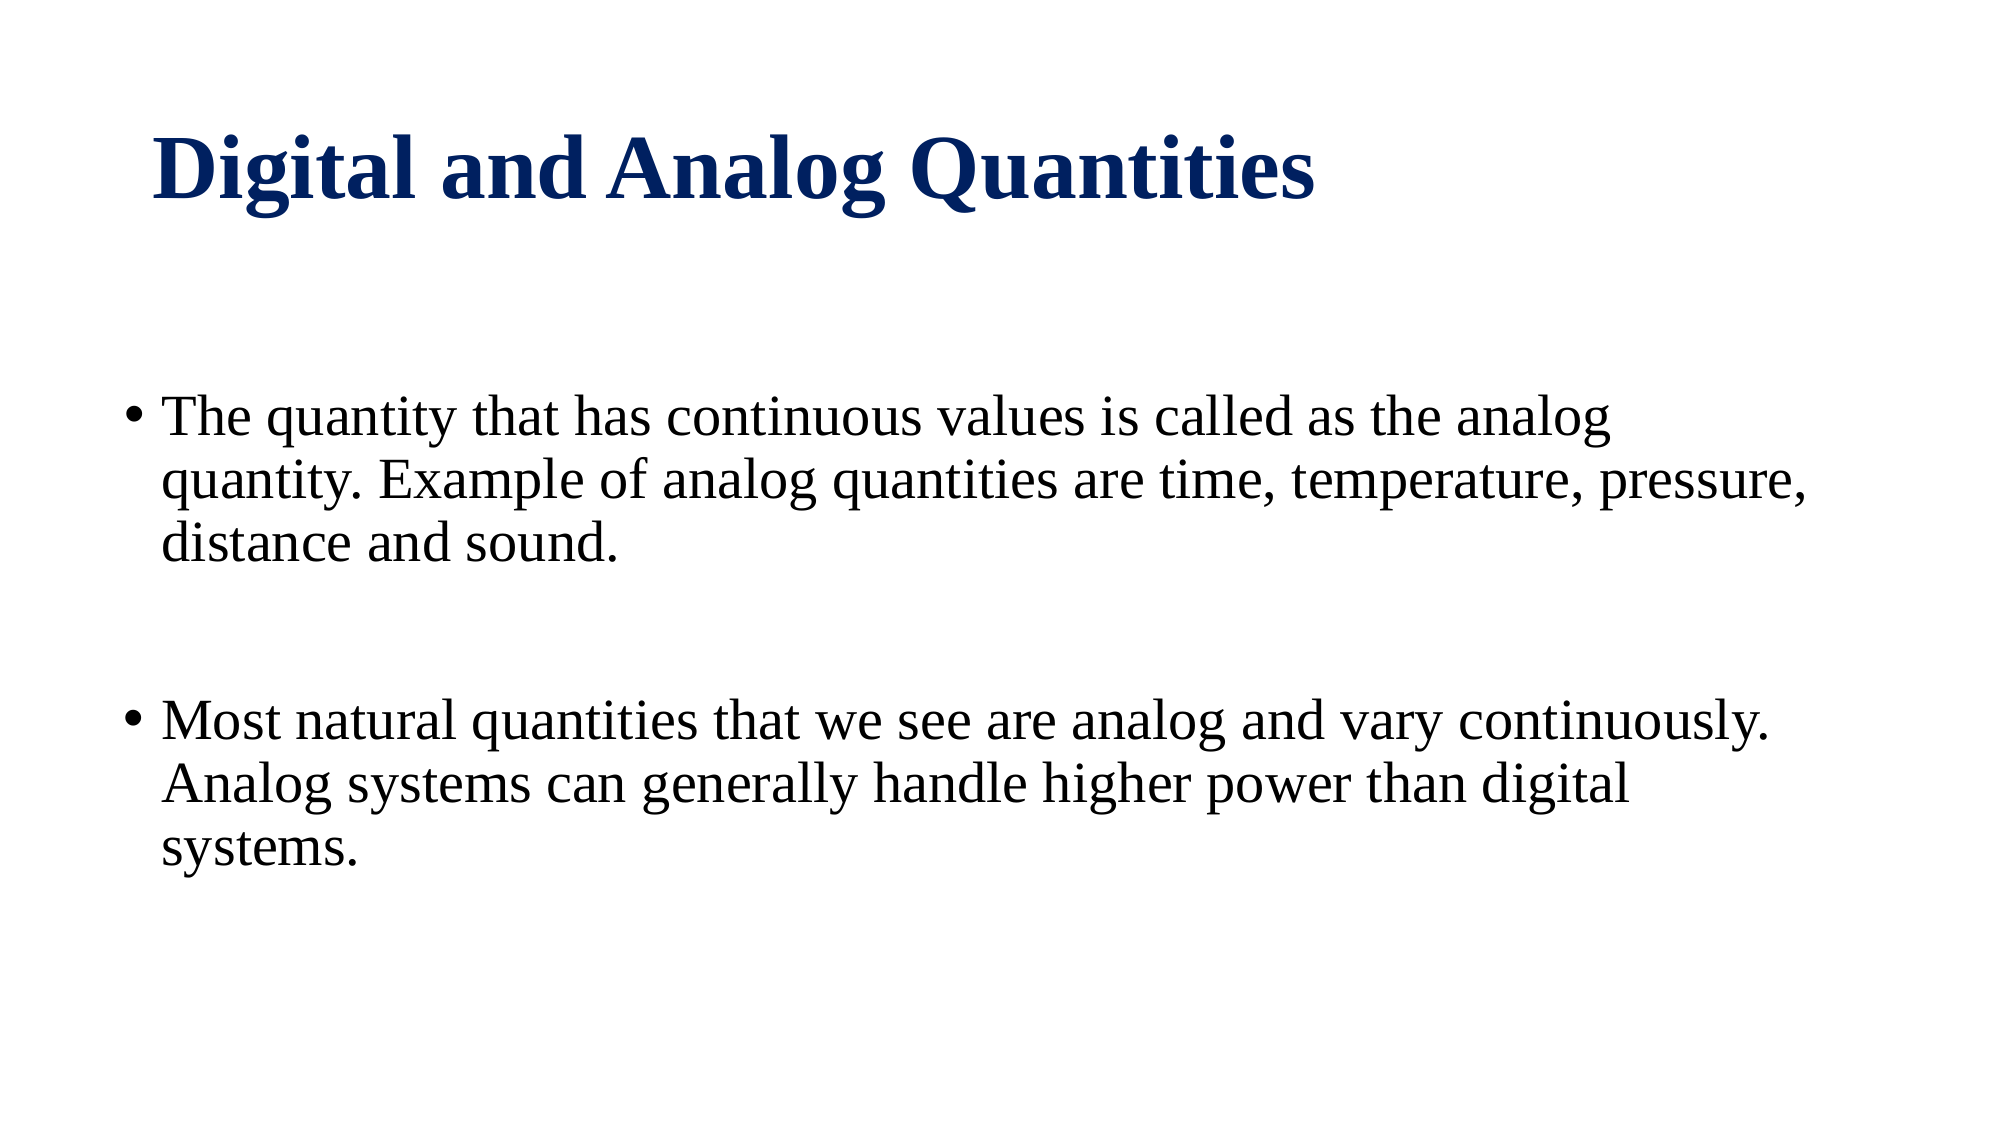

# Digital and Analog Quantities
The quantity that has continuous values is called as the analog quantity. Example of analog quantities are time, temperature, pressure, distance and sound.

Most natural quantities that we see are analog and vary continuously. Analog systems can generally handle higher power than digital systems.